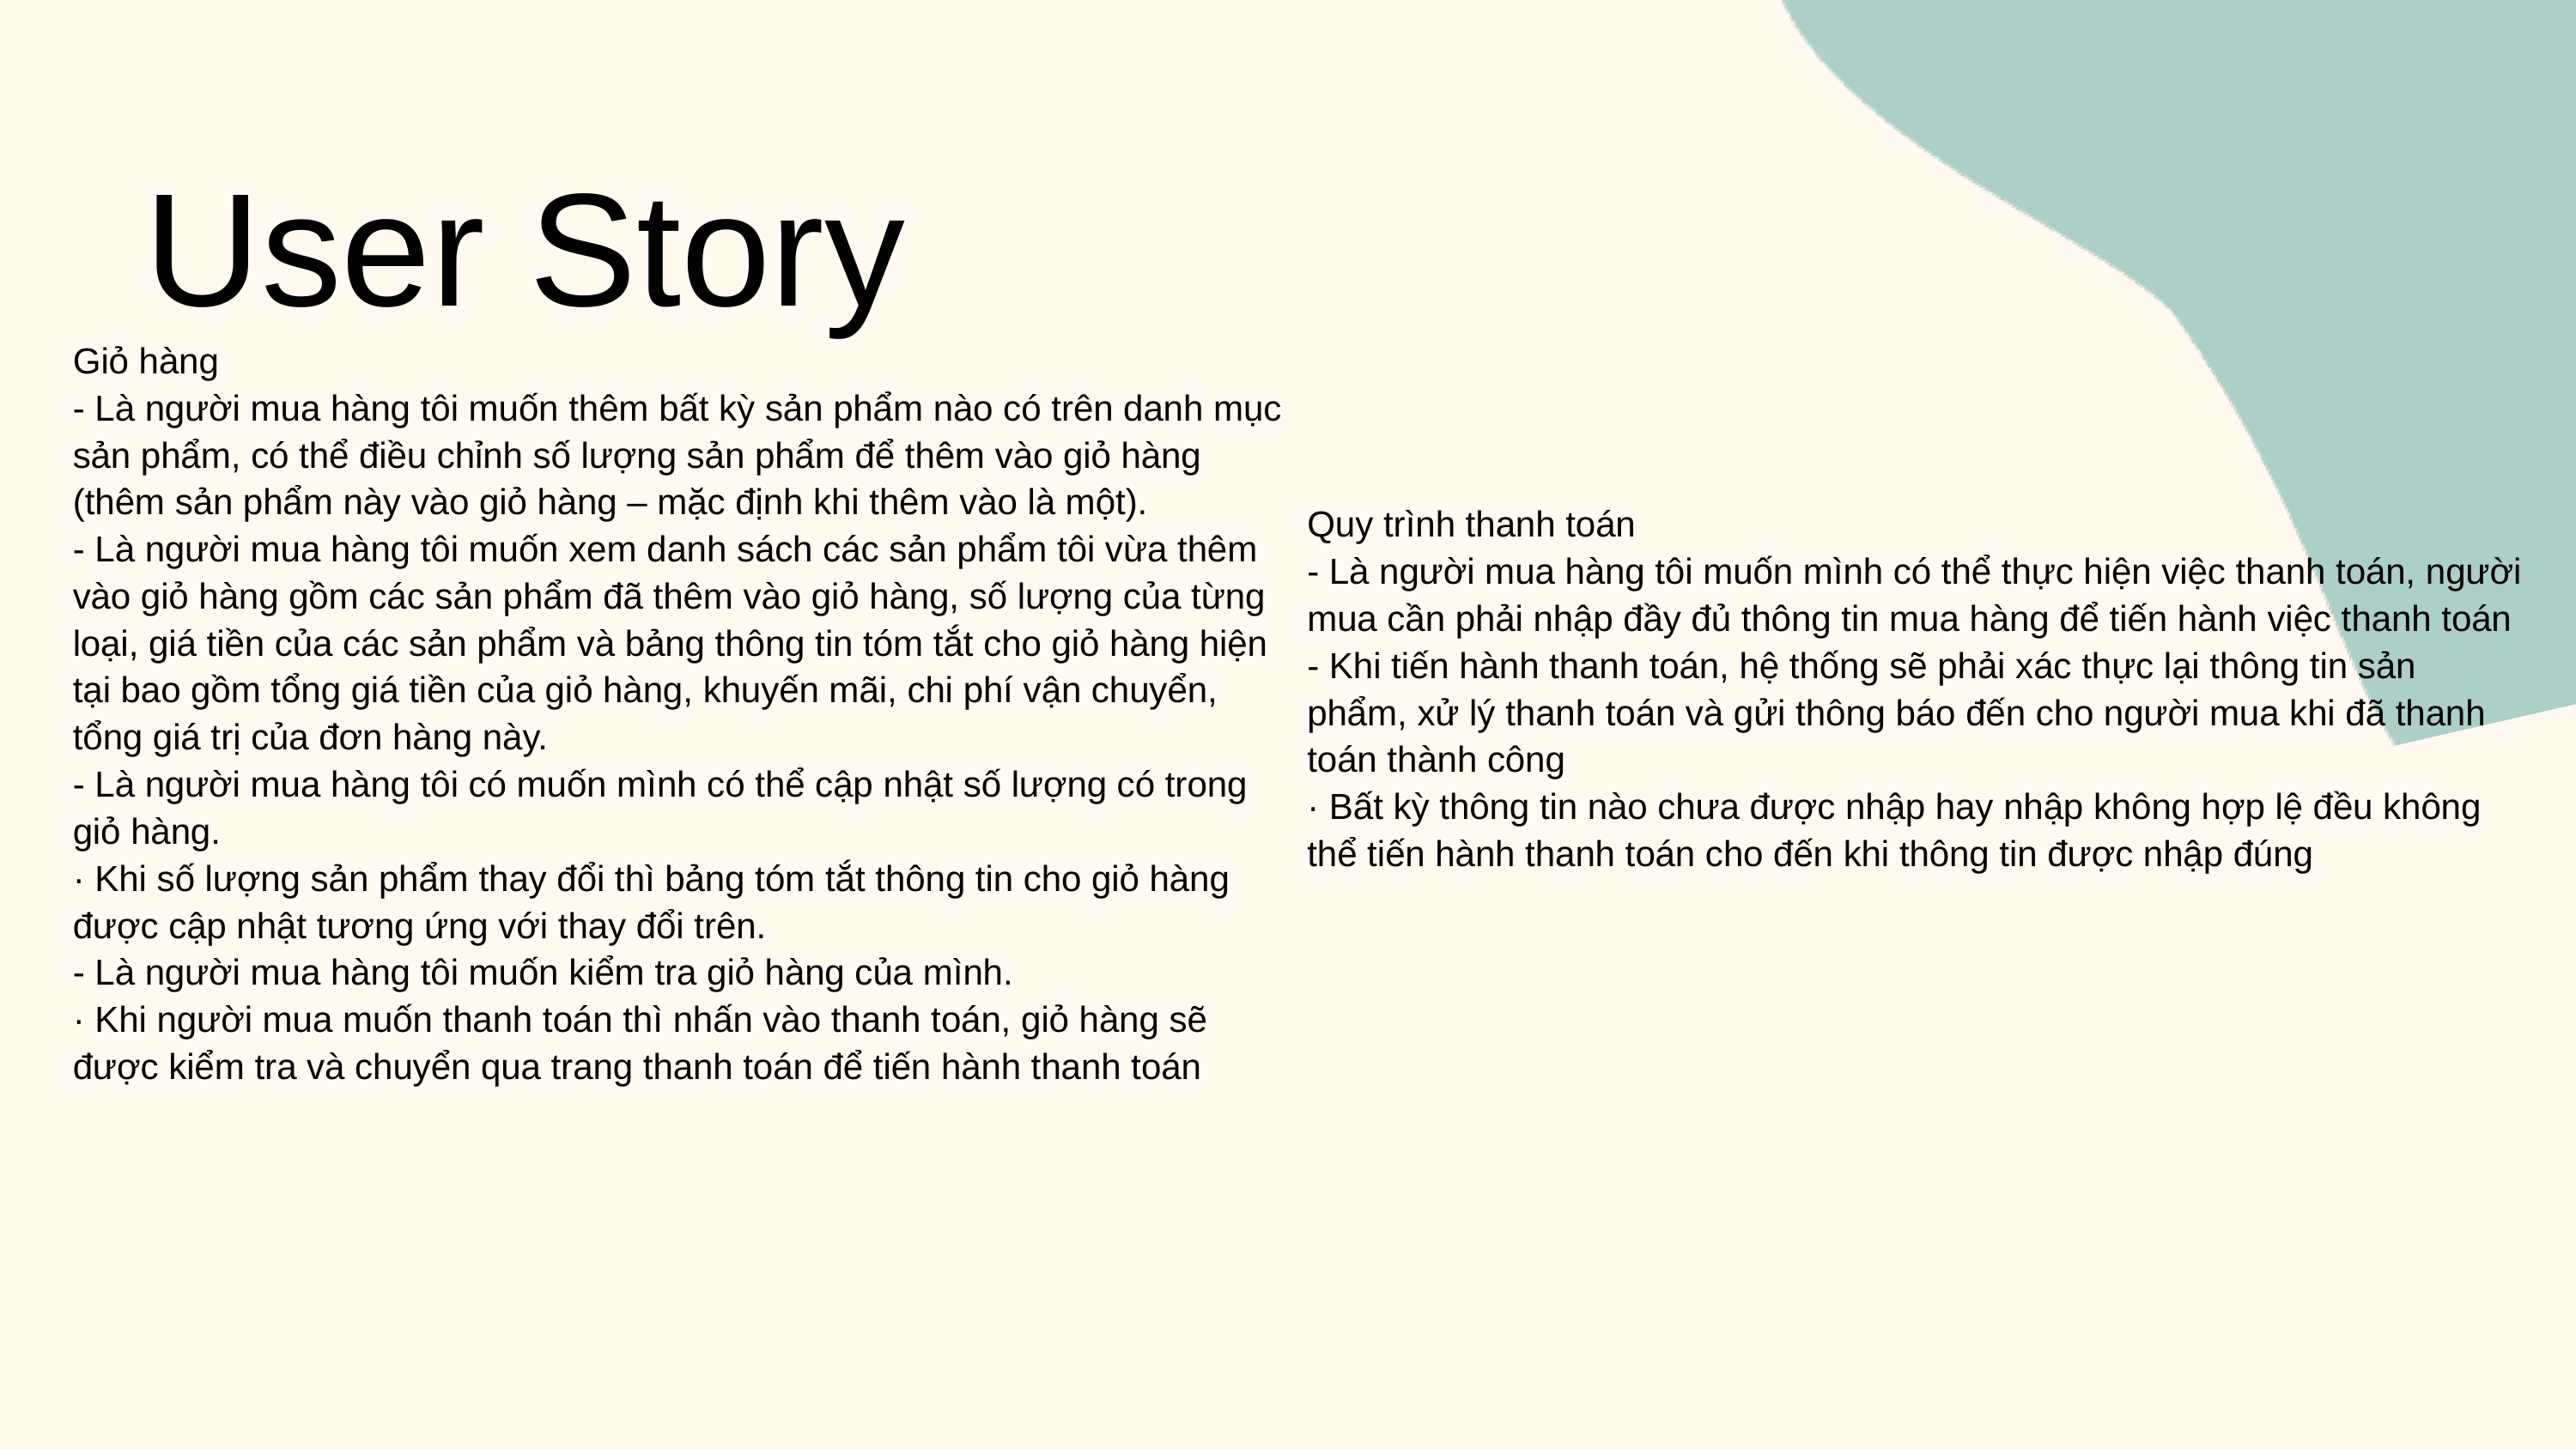

User Story
Giỏ hàng
- Là người mua hàng tôi muốn thêm bất kỳ sản phẩm nào có trên danh mục sản phẩm, có thể điều chỉnh số lượng sản phẩm để thêm vào giỏ hàng (thêm sản phẩm này vào giỏ hàng – mặc định khi thêm vào là một).
- Là người mua hàng tôi muốn xem danh sách các sản phẩm tôi vừa thêm vào giỏ hàng gồm các sản phẩm đã thêm vào giỏ hàng, số lượng của từng loại, giá tiền của các sản phẩm và bảng thông tin tóm tắt cho giỏ hàng hiện tại bao gồm tổng giá tiền của giỏ hàng, khuyến mãi, chi phí vận chuyển, tổng giá trị của đơn hàng này.
- Là người mua hàng tôi có muốn mình có thể cập nhật số lượng có trong giỏ hàng.
· Khi số lượng sản phẩm thay đổi thì bảng tóm tắt thông tin cho giỏ hàng được cập nhật tương ứng với thay đổi trên.
- Là người mua hàng tôi muốn kiểm tra giỏ hàng của mình.
· Khi người mua muốn thanh toán thì nhấn vào thanh toán, giỏ hàng sẽ được kiểm tra và chuyển qua trang thanh toán để tiến hành thanh toán

Quy trình thanh toán
- Là người mua hàng tôi muốn mình có thể thực hiện việc thanh toán, người mua cần phải nhập đầy đủ thông tin mua hàng để tiến hành việc thanh toán
- Khi tiến hành thanh toán, hệ thống sẽ phải xác thực lại thông tin sản phẩm, xử lý thanh toán và gửi thông báo đến cho người mua khi đã thanh toán thành công
· Bất kỳ thông tin nào chưa được nhập hay nhập không hợp lệ đều không thể tiến hành thanh toán cho đến khi thông tin được nhập đúng